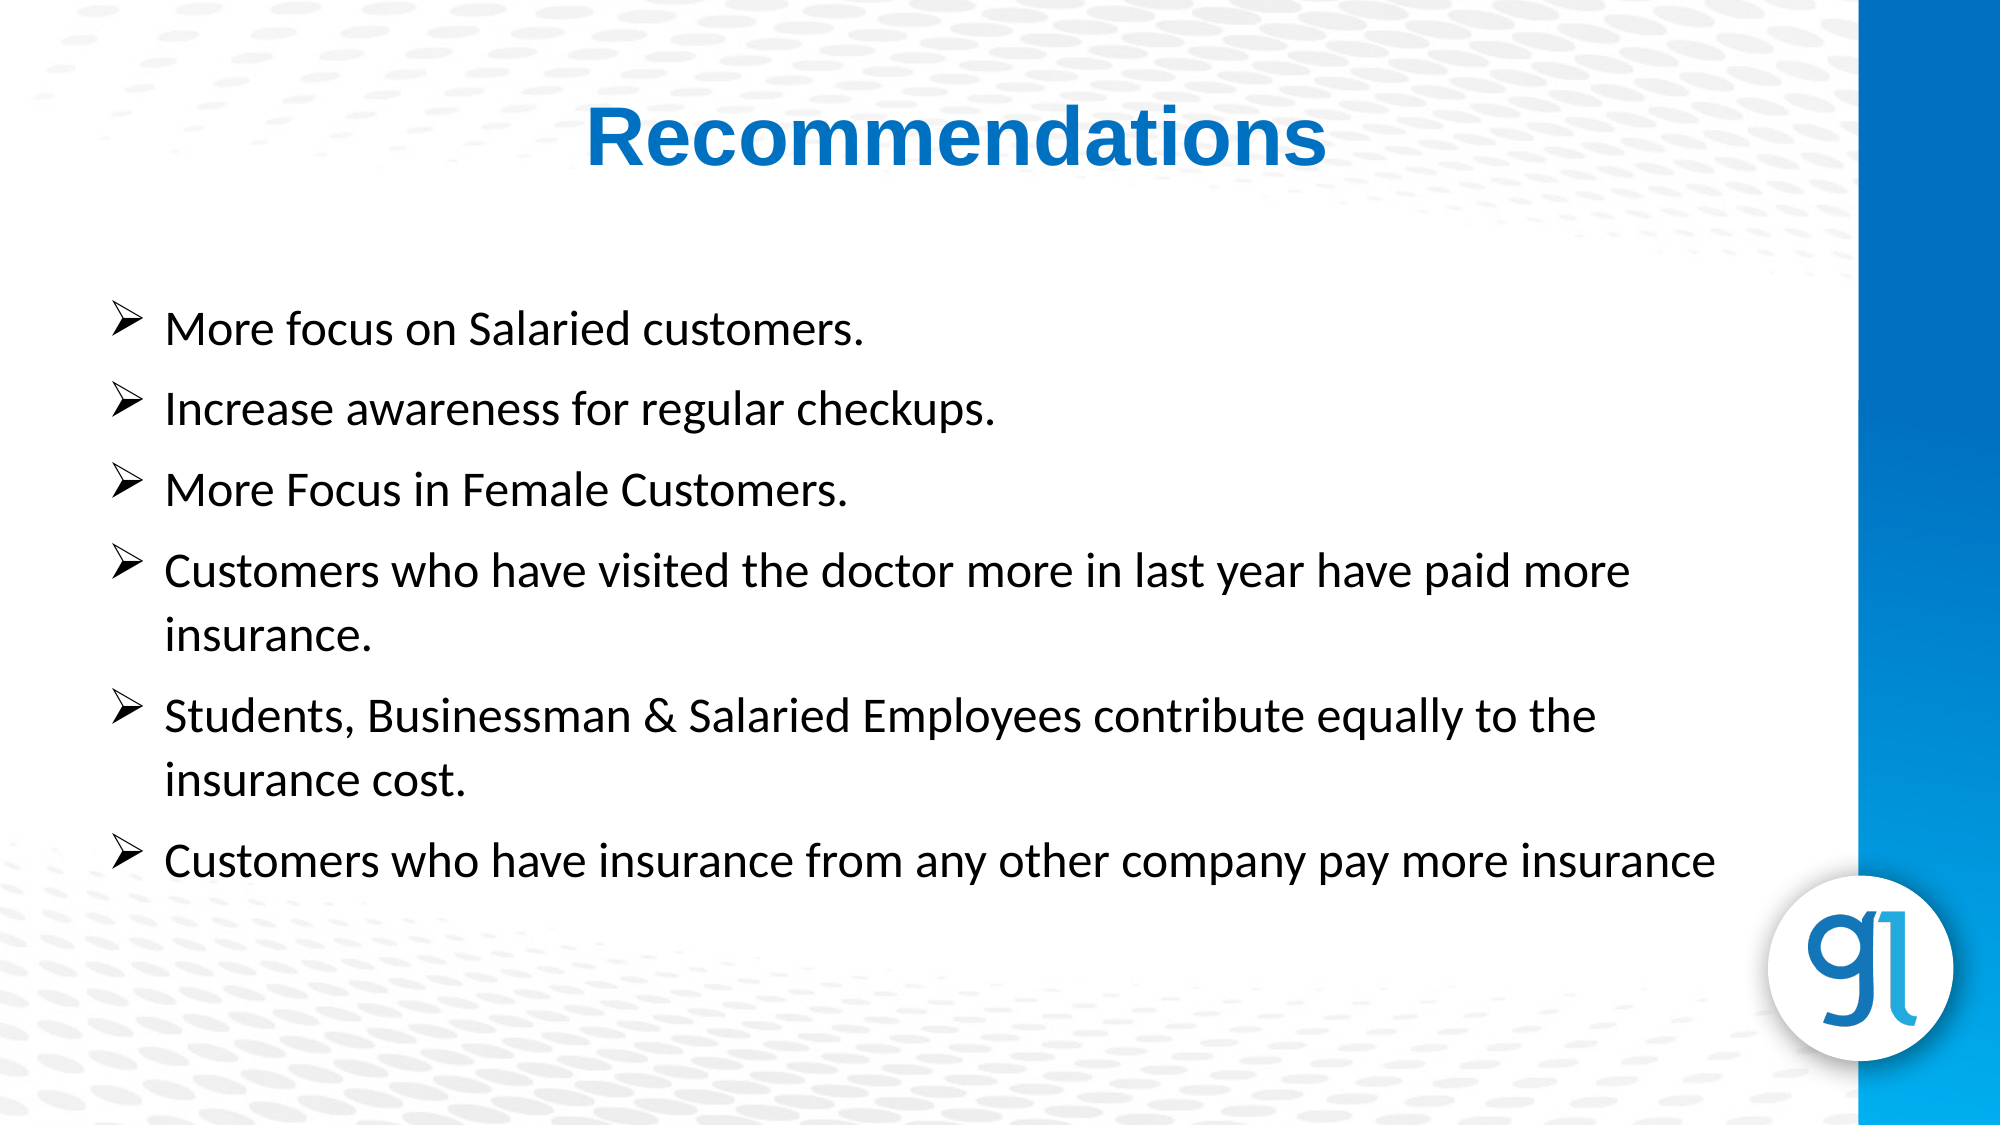

Recommendations
More focus on Salaried customers.
Increase awareness for regular checkups.
More Focus in Female Customers.
Customers who have visited the doctor more in last year have paid more insurance.
Students, Businessman & Salaried Employees contribute equally to the insurance cost.
Customers who have insurance from any other company pay more insurance